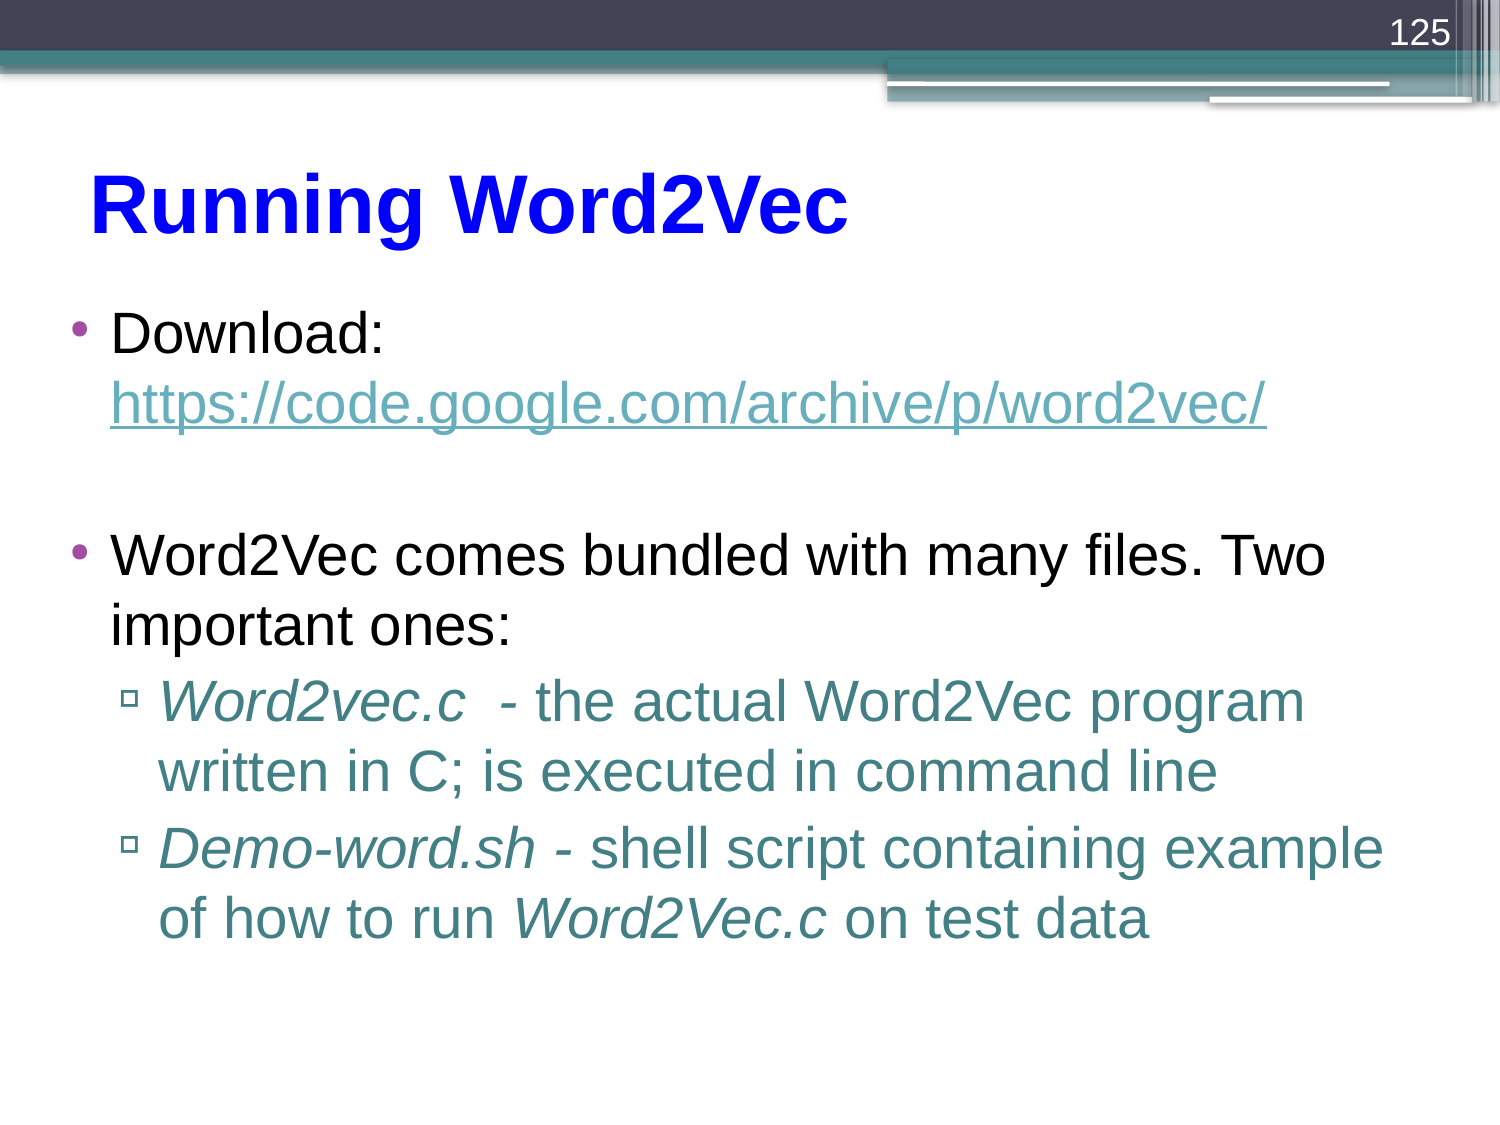

125
# Running Word2Vec
Download: https://code.google.com/archive/p/word2vec/

Word2Vec comes bundled with many files. Two important ones:
Word2vec.c  - the actual Word2Vec program written in C; is executed in command line
Demo-word.sh - shell script containing example of how to run Word2Vec.c on test data